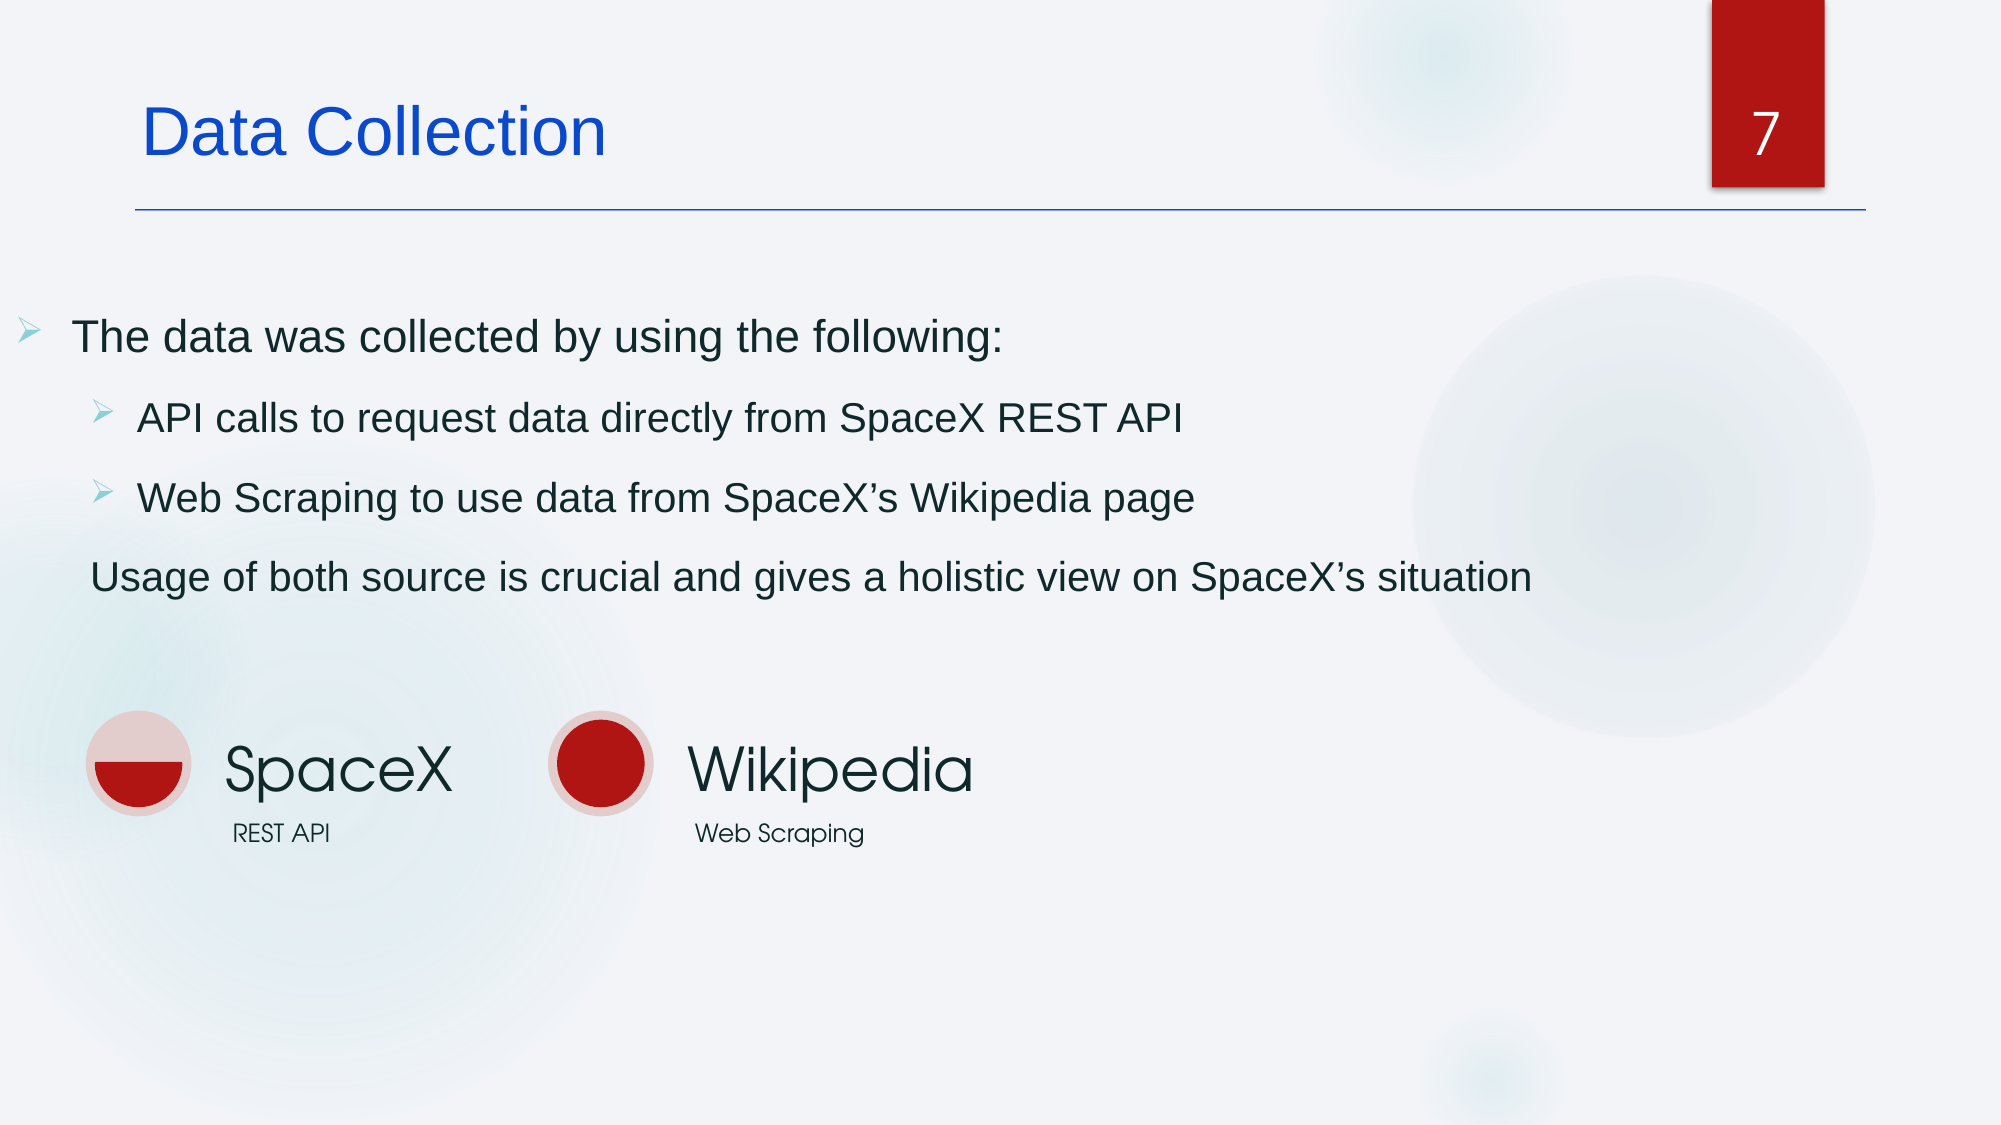

7
Data Collection
The data was collected by using the following:
API calls to request data directly from SpaceX REST API
Web Scraping to use data from SpaceX’s Wikipedia page
Usage of both source is crucial and gives a holistic view on SpaceX’s situation

  REST API
SpaceX
  Web Scraping
Wikipedia